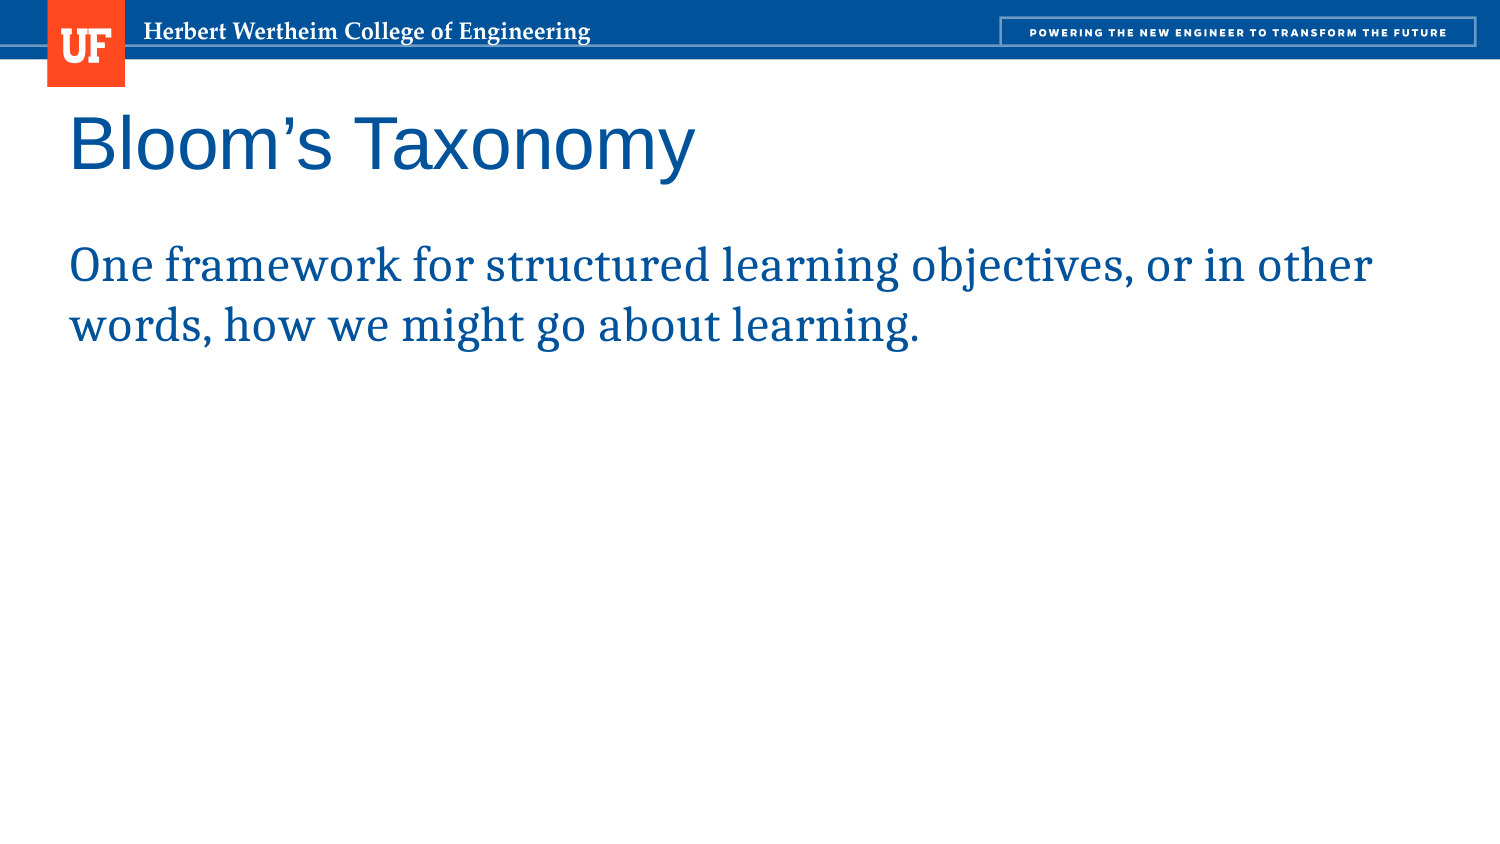

# Bloom’s Taxonomy
One framework for structured learning objectives, or in other words, how we might go about learning.